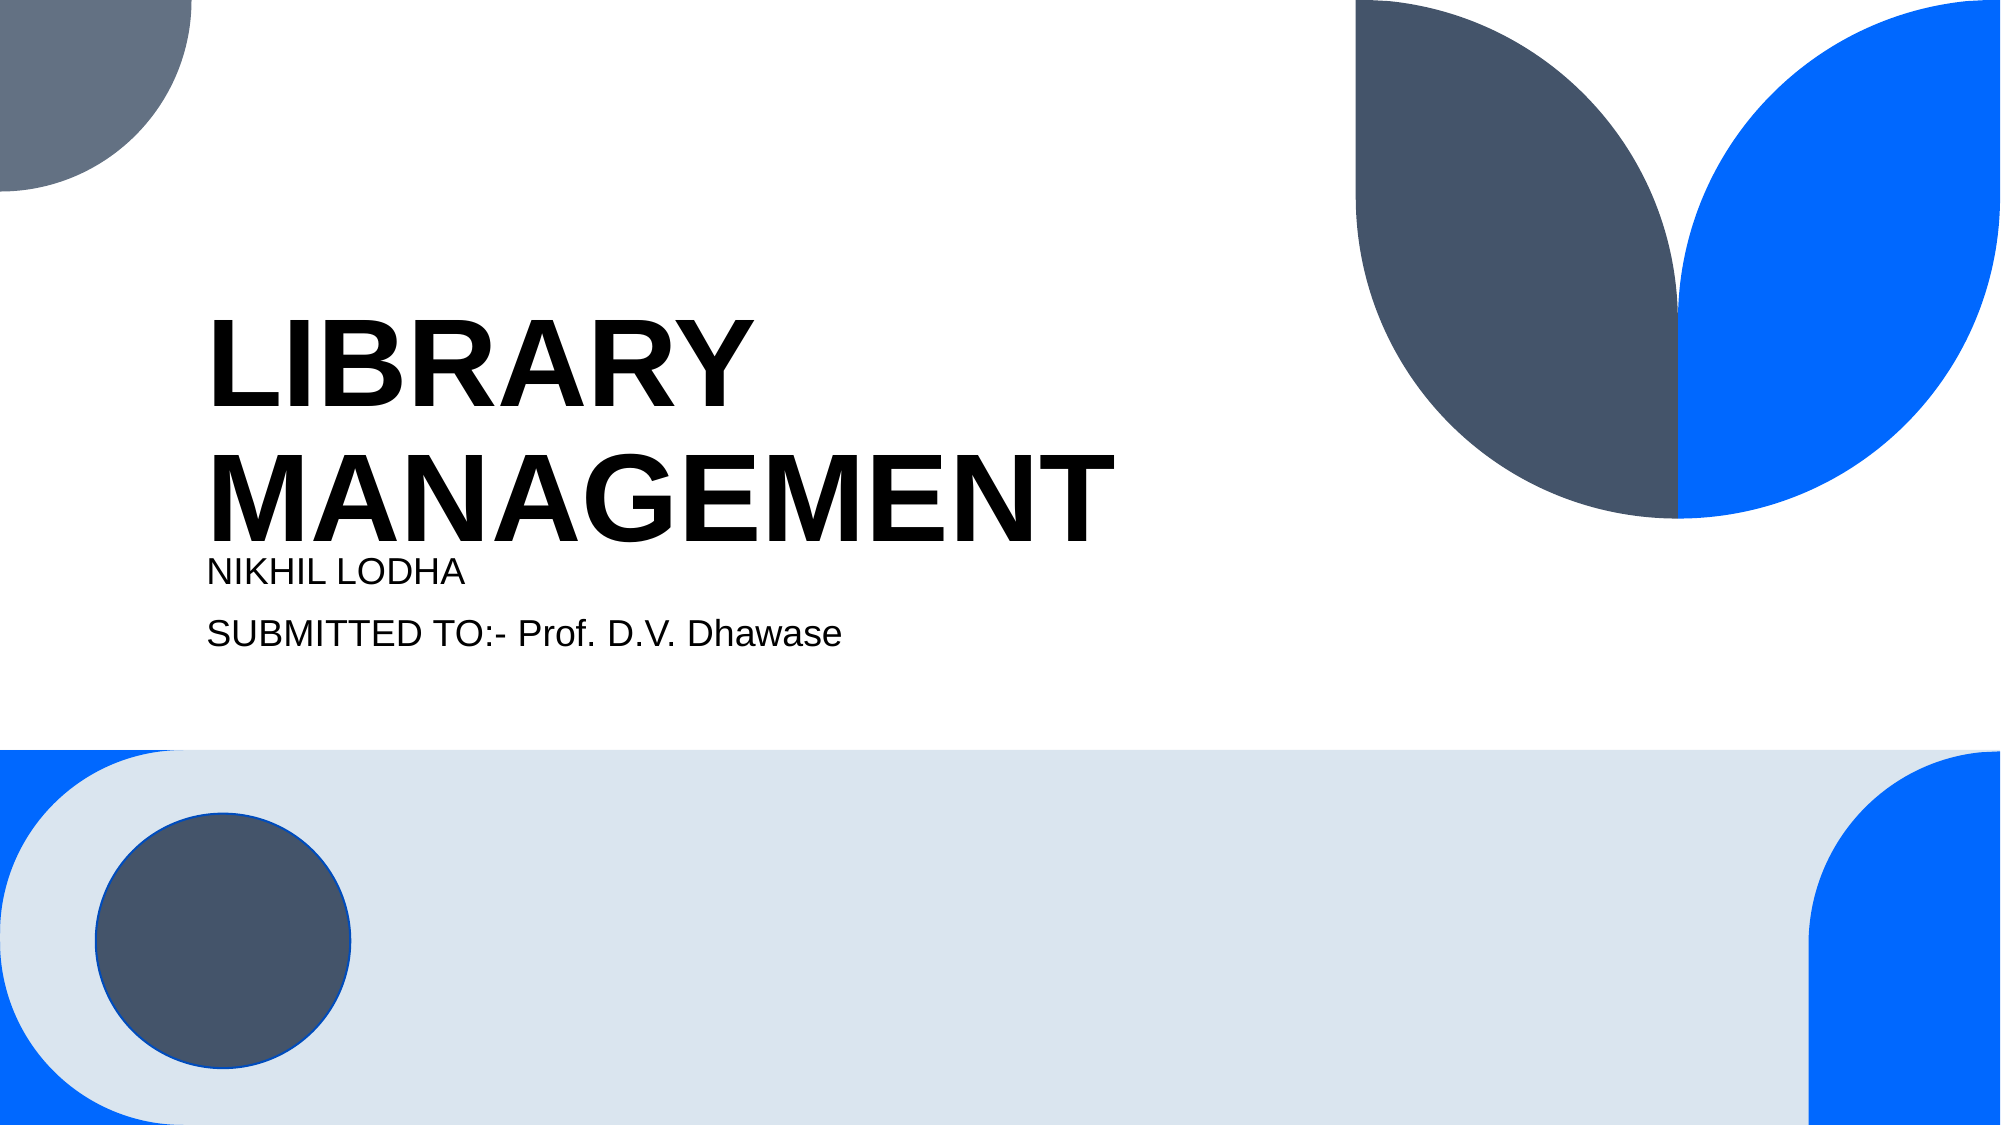

# LIBRARY MANAGEMENT
NIKHIL LODHA
SUBMITTED TO:- Prof. D.V. Dhawase